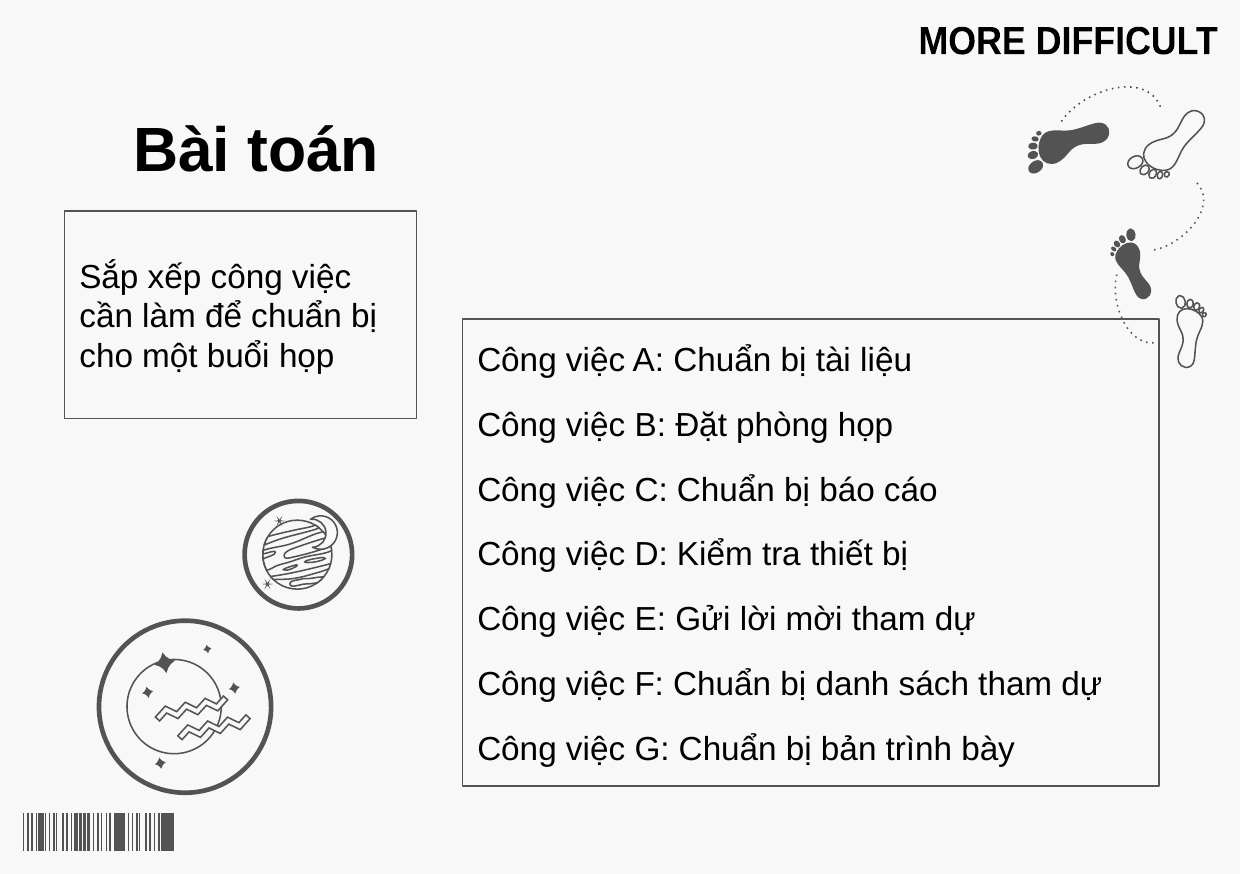

MORE DIFFICULT

# Bài toán
Sắp xếp công việc cần làm để chuẩn bị cho một buổi họp
Công việc A: Chuẩn bị tài liệu
Công việc B: Đặt phòng họp
Công việc C: Chuẩn bị báo cáo
Công việc D: Kiểm tra thiết bị
Công việc E: Gửi lời mời tham dự
Công việc F: Chuẩn bị danh sách tham dự
Công việc G: Chuẩn bị bản trình bày